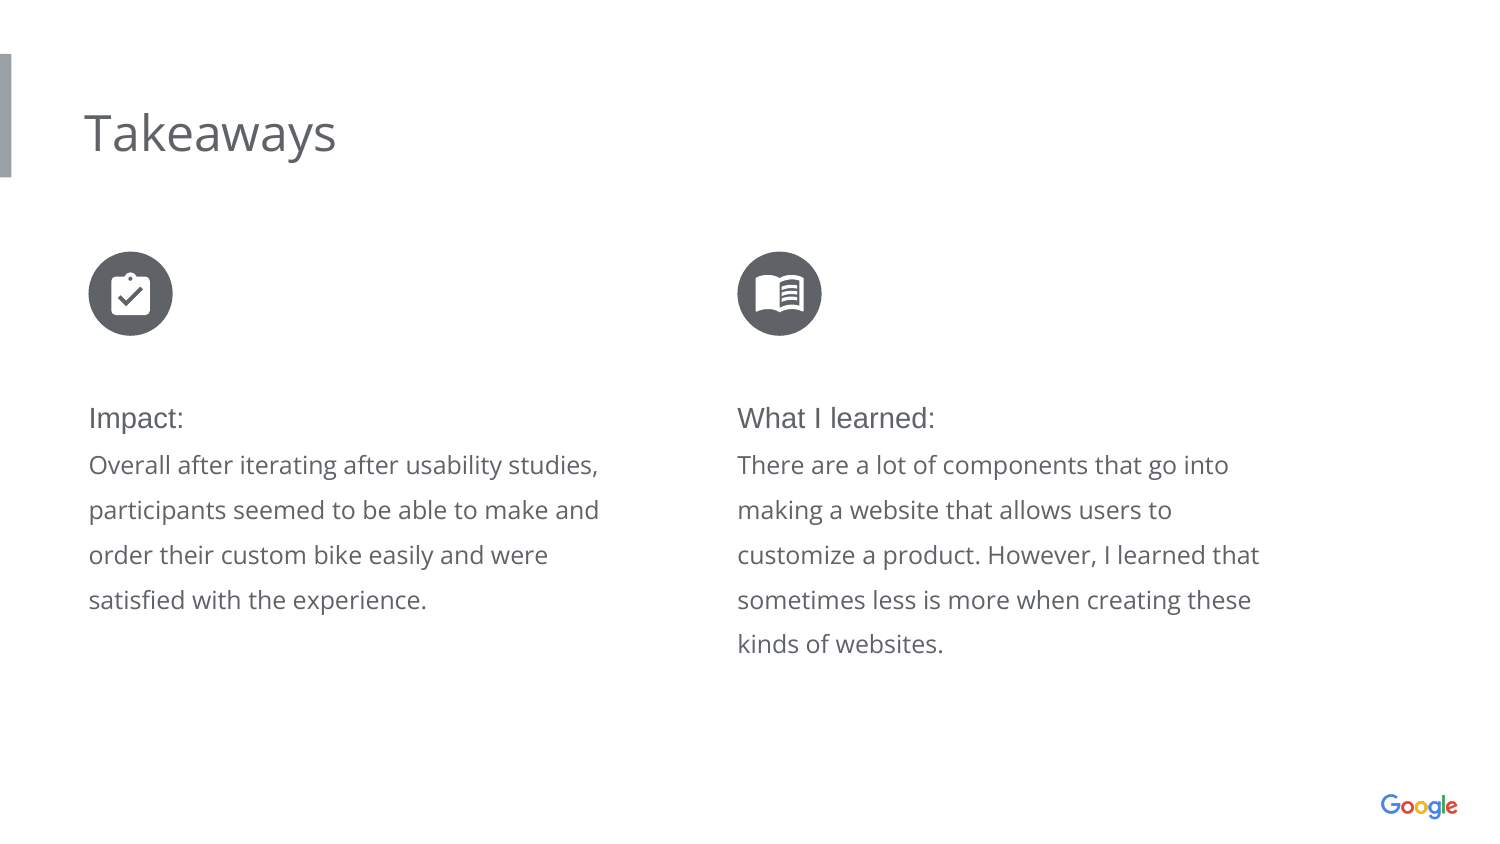

Takeaways

Impact:
Overall after iterating after usability studies, participants seemed to be able to make and order their custom bike easily and were satisfied with the experience.
What I learned:
There are a lot of components that go into making a website that allows users to customize a product. However, I learned that sometimes less is more when creating these kinds of websites.